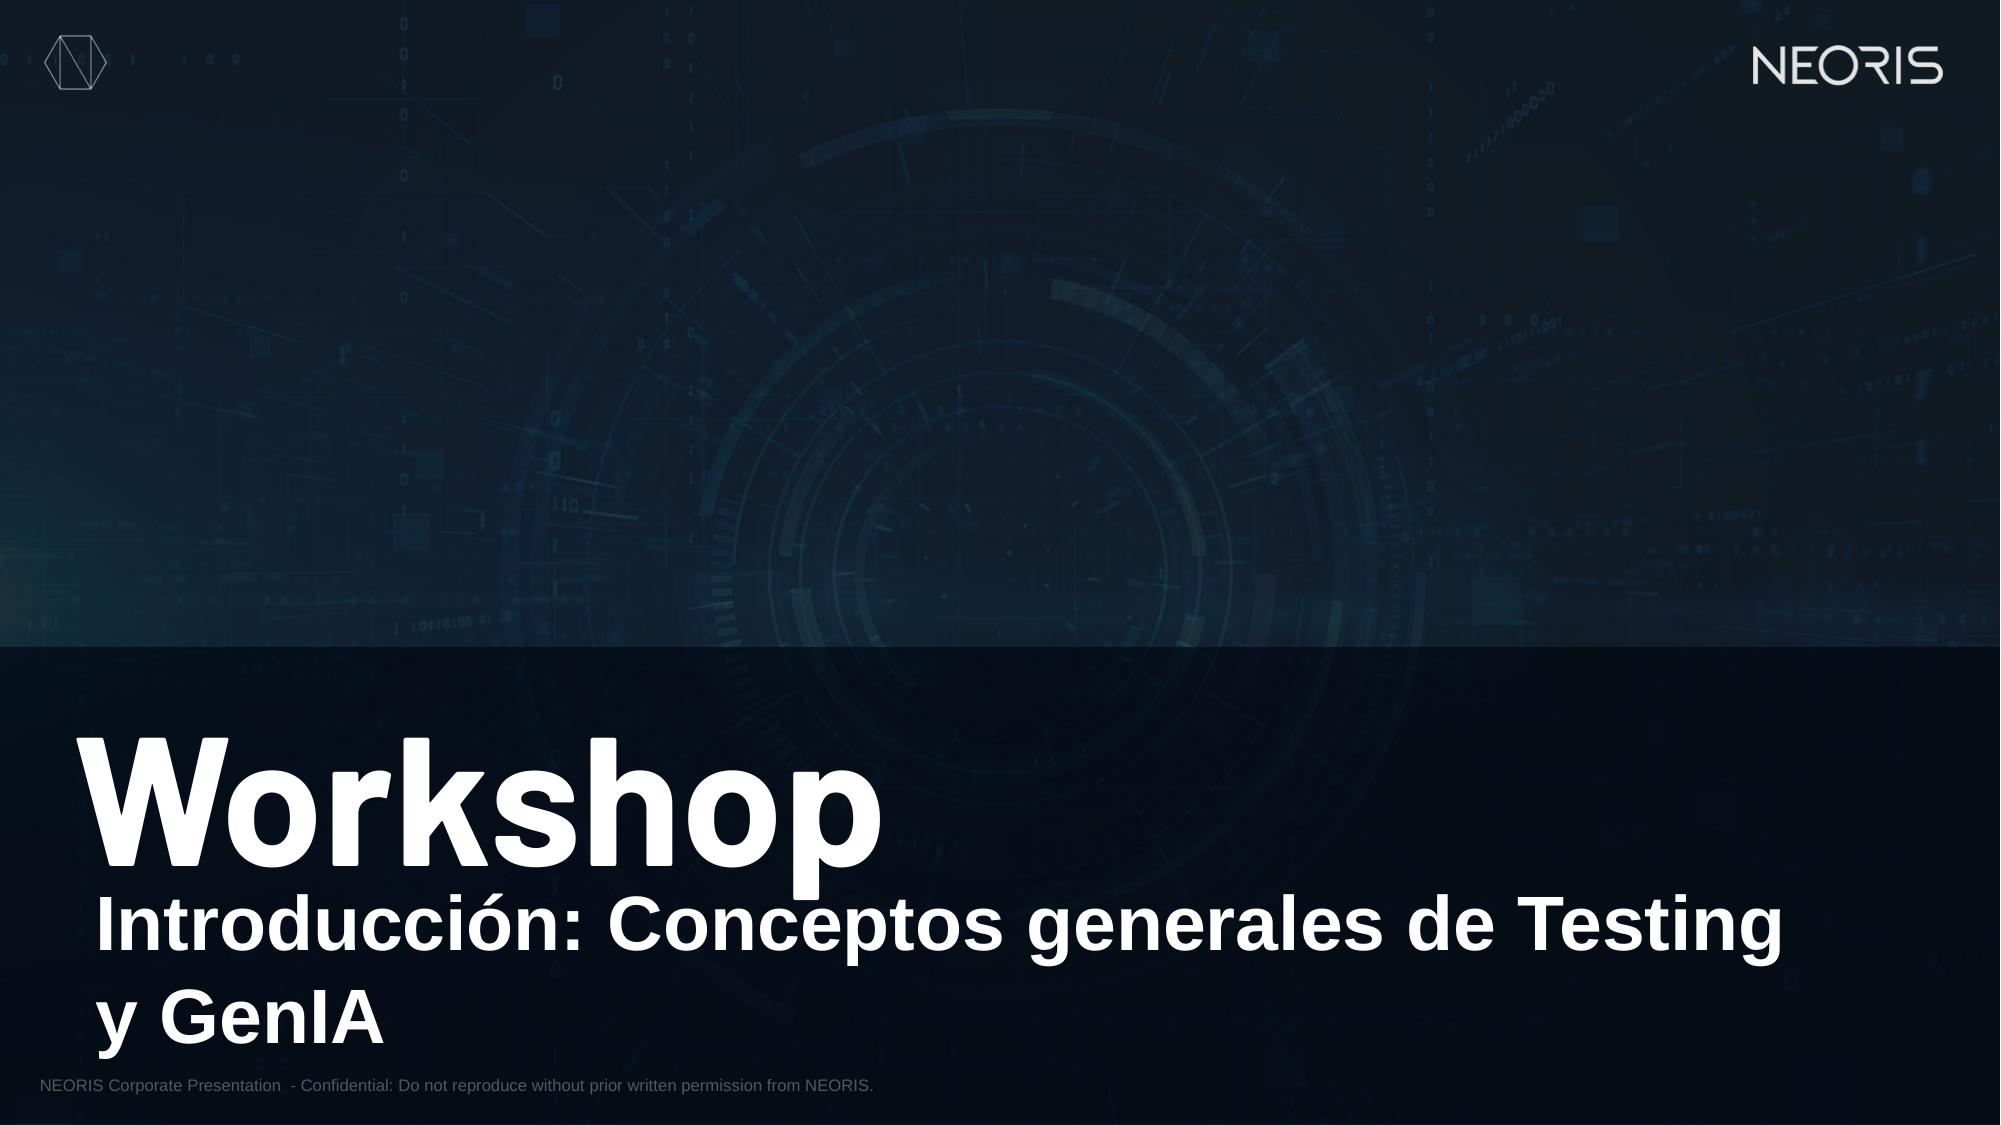

Workshop
Introducción: Conceptos generales de Testing y GenIA